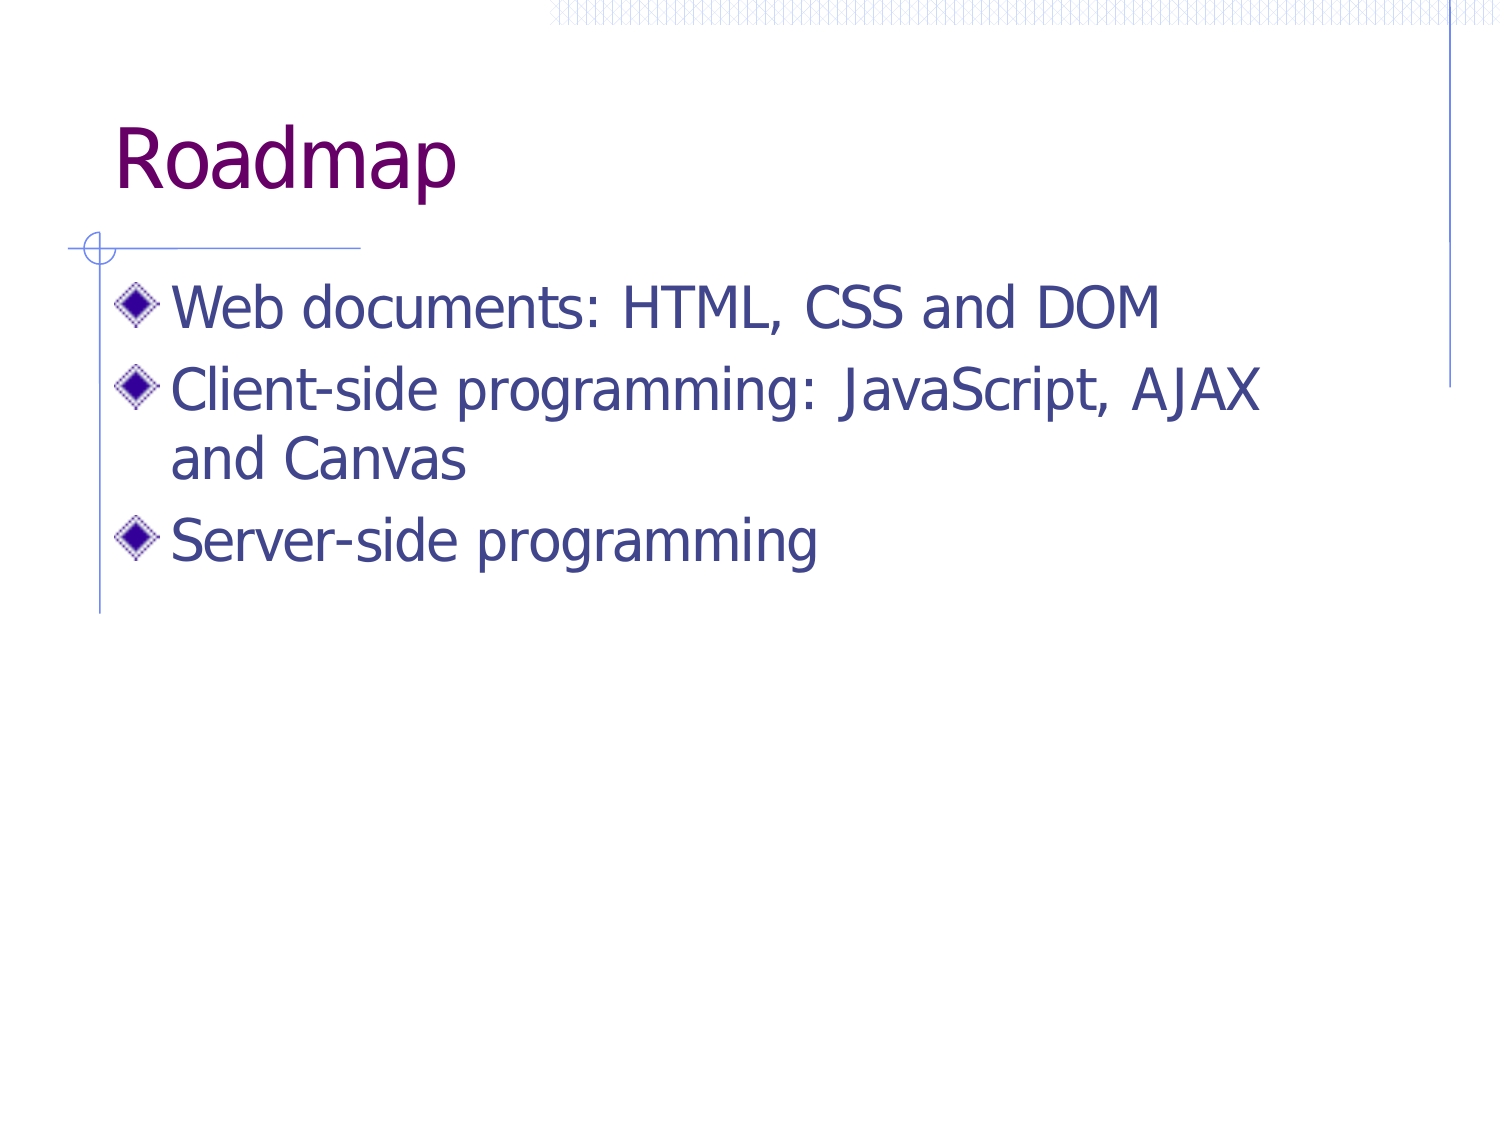

# Roadmap
Web documents: HTML, CSS and DOM
Client-side programming: JavaScript, AJAX and Canvas
Server-side programming